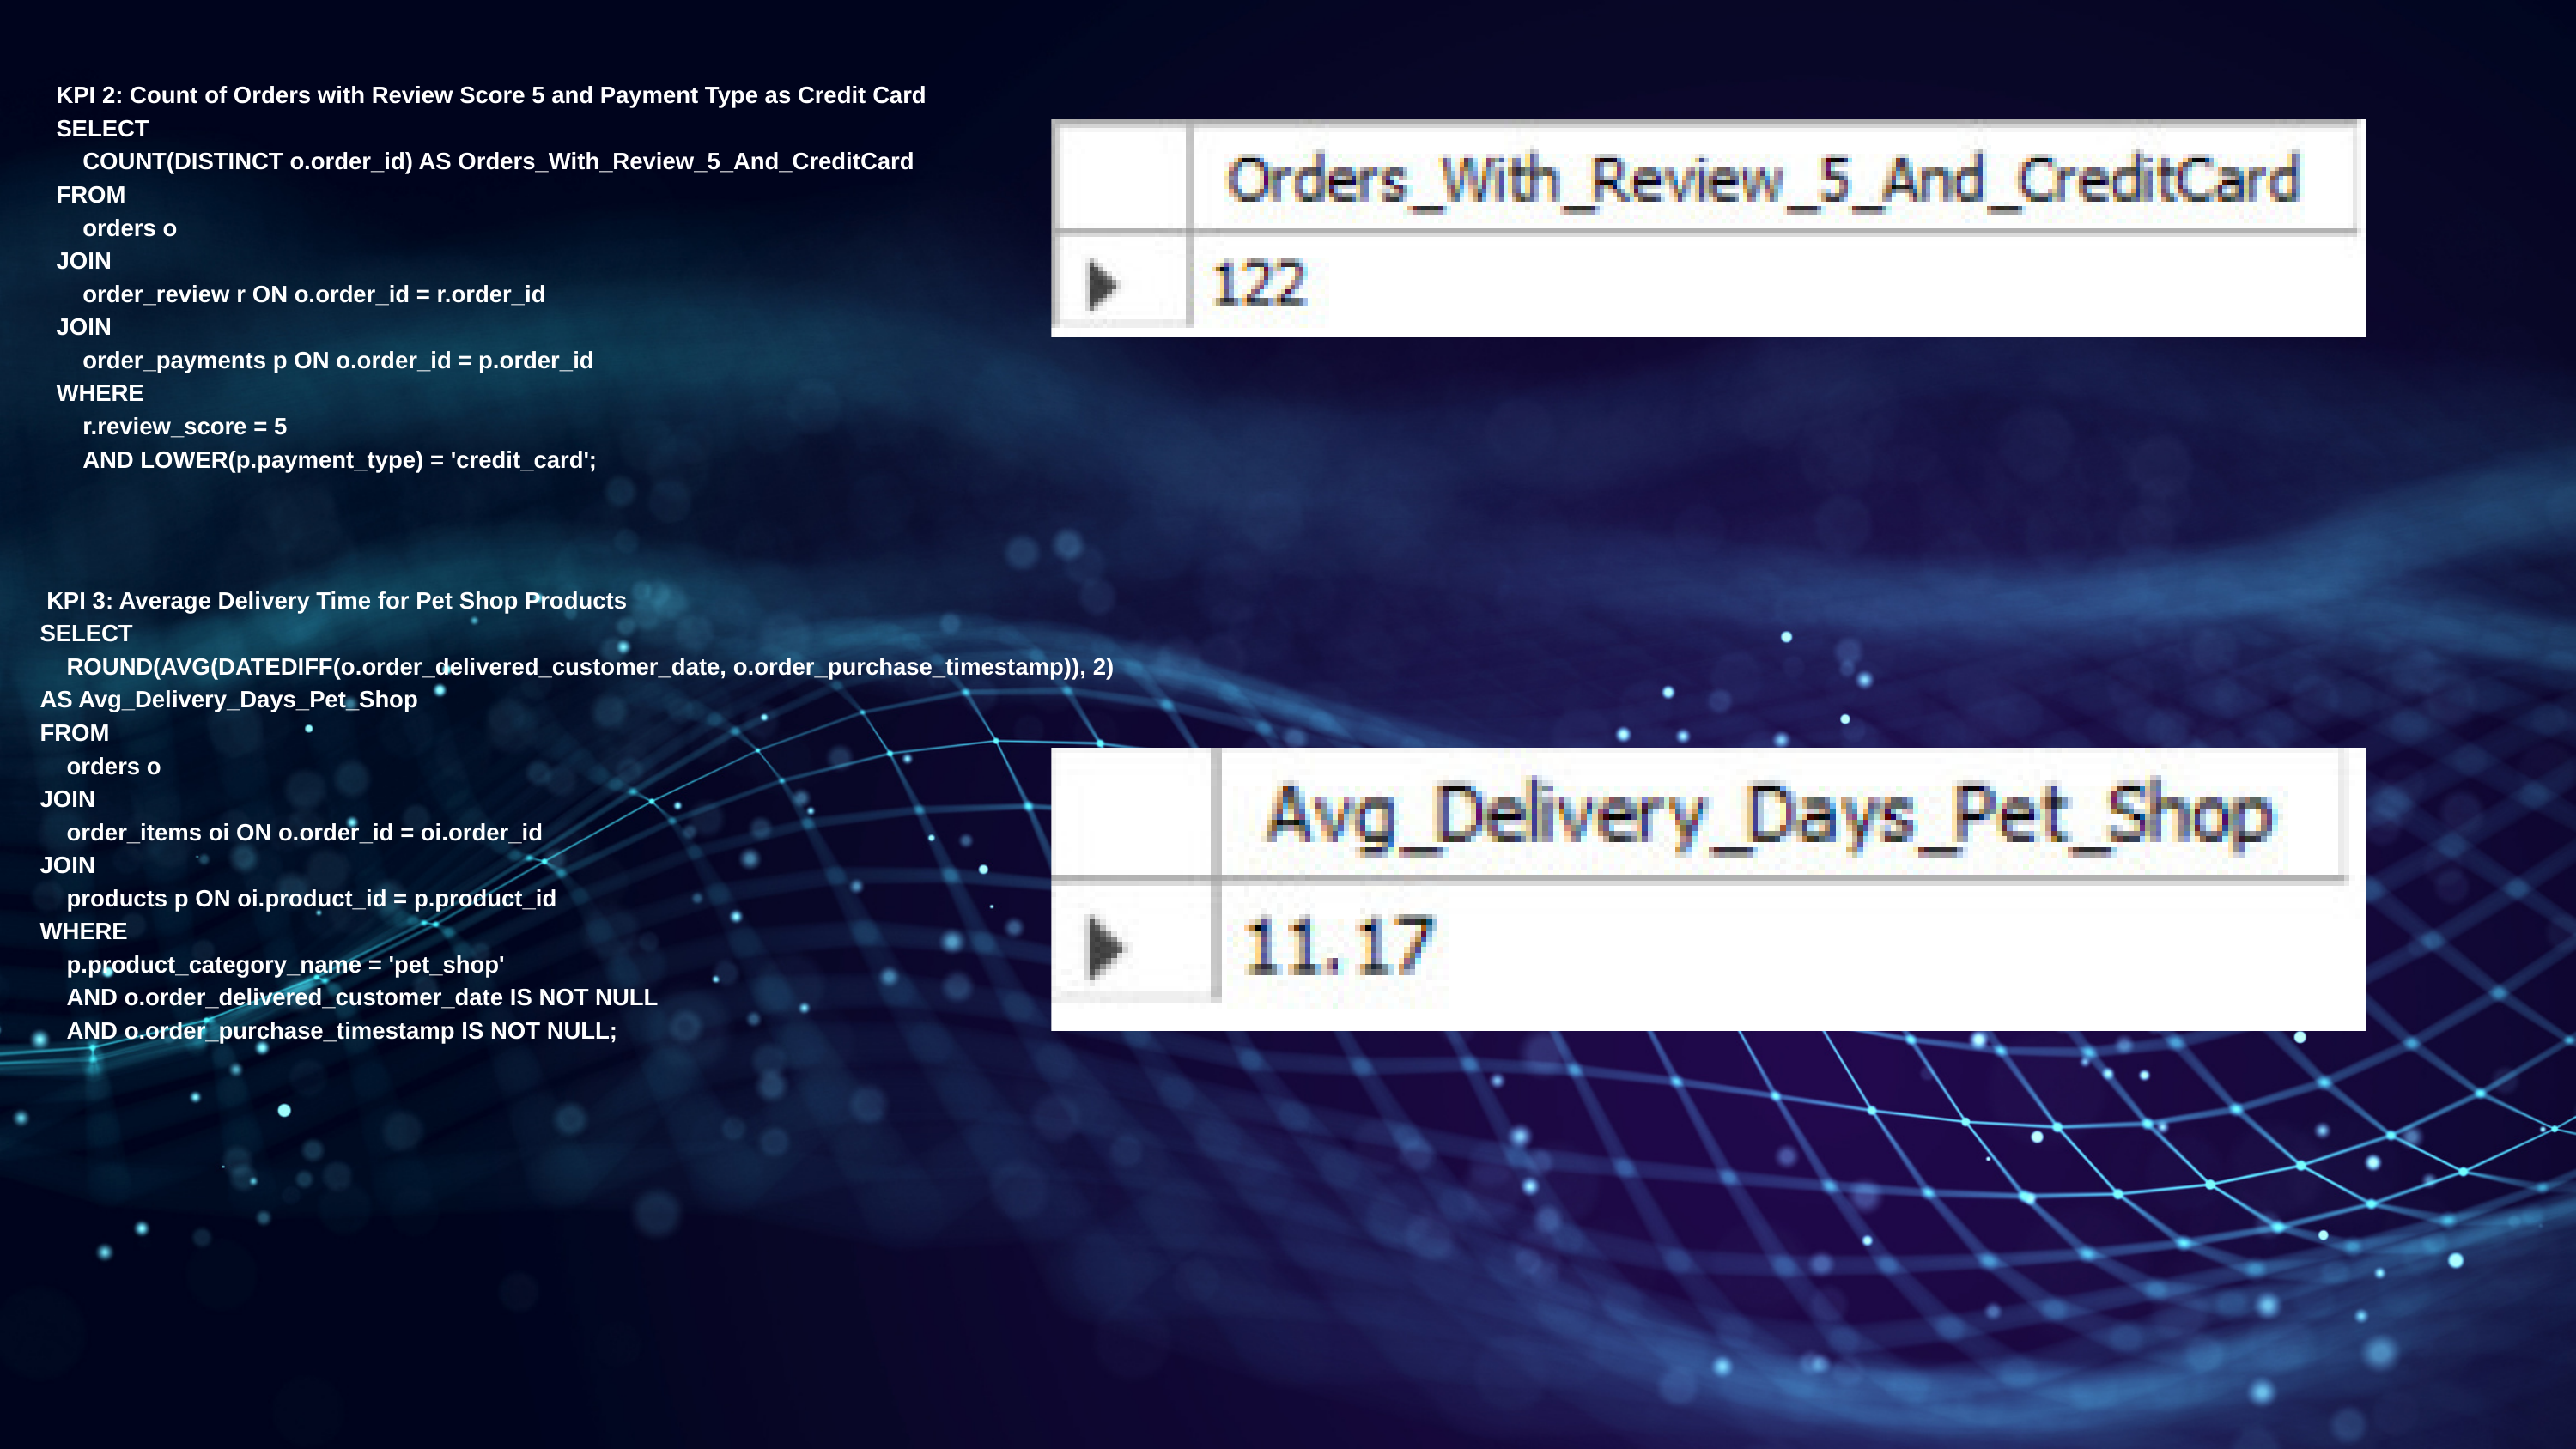

KPI 2: Count of Orders with Review Score 5 and Payment Type as Credit Card
SELECT
    COUNT(DISTINCT o.order_id) AS Orders_With_Review_5_And_CreditCard
FROM
    orders o
JOIN
    order_review r ON o.order_id = r.order_id
JOIN
    order_payments p ON o.order_id = p.order_id
WHERE
    r.review_score = 5
    AND LOWER(p.payment_type) = 'credit_card';

 KPI 3: Average Delivery Time for Pet Shop Products
SELECT
    ROUND(AVG(DATEDIFF(o.order_delivered_customer_date, o.order_purchase_timestamp)), 2) AS Avg_Delivery_Days_Pet_Shop
FROM
    orders o
JOIN
    order_items oi ON o.order_id = oi.order_id
JOIN
    products p ON oi.product_id = p.product_id
WHERE
    p.product_category_name = 'pet_shop'
    AND o.order_delivered_customer_date IS NOT NULL
    AND o.order_purchase_timestamp IS NOT NULL;